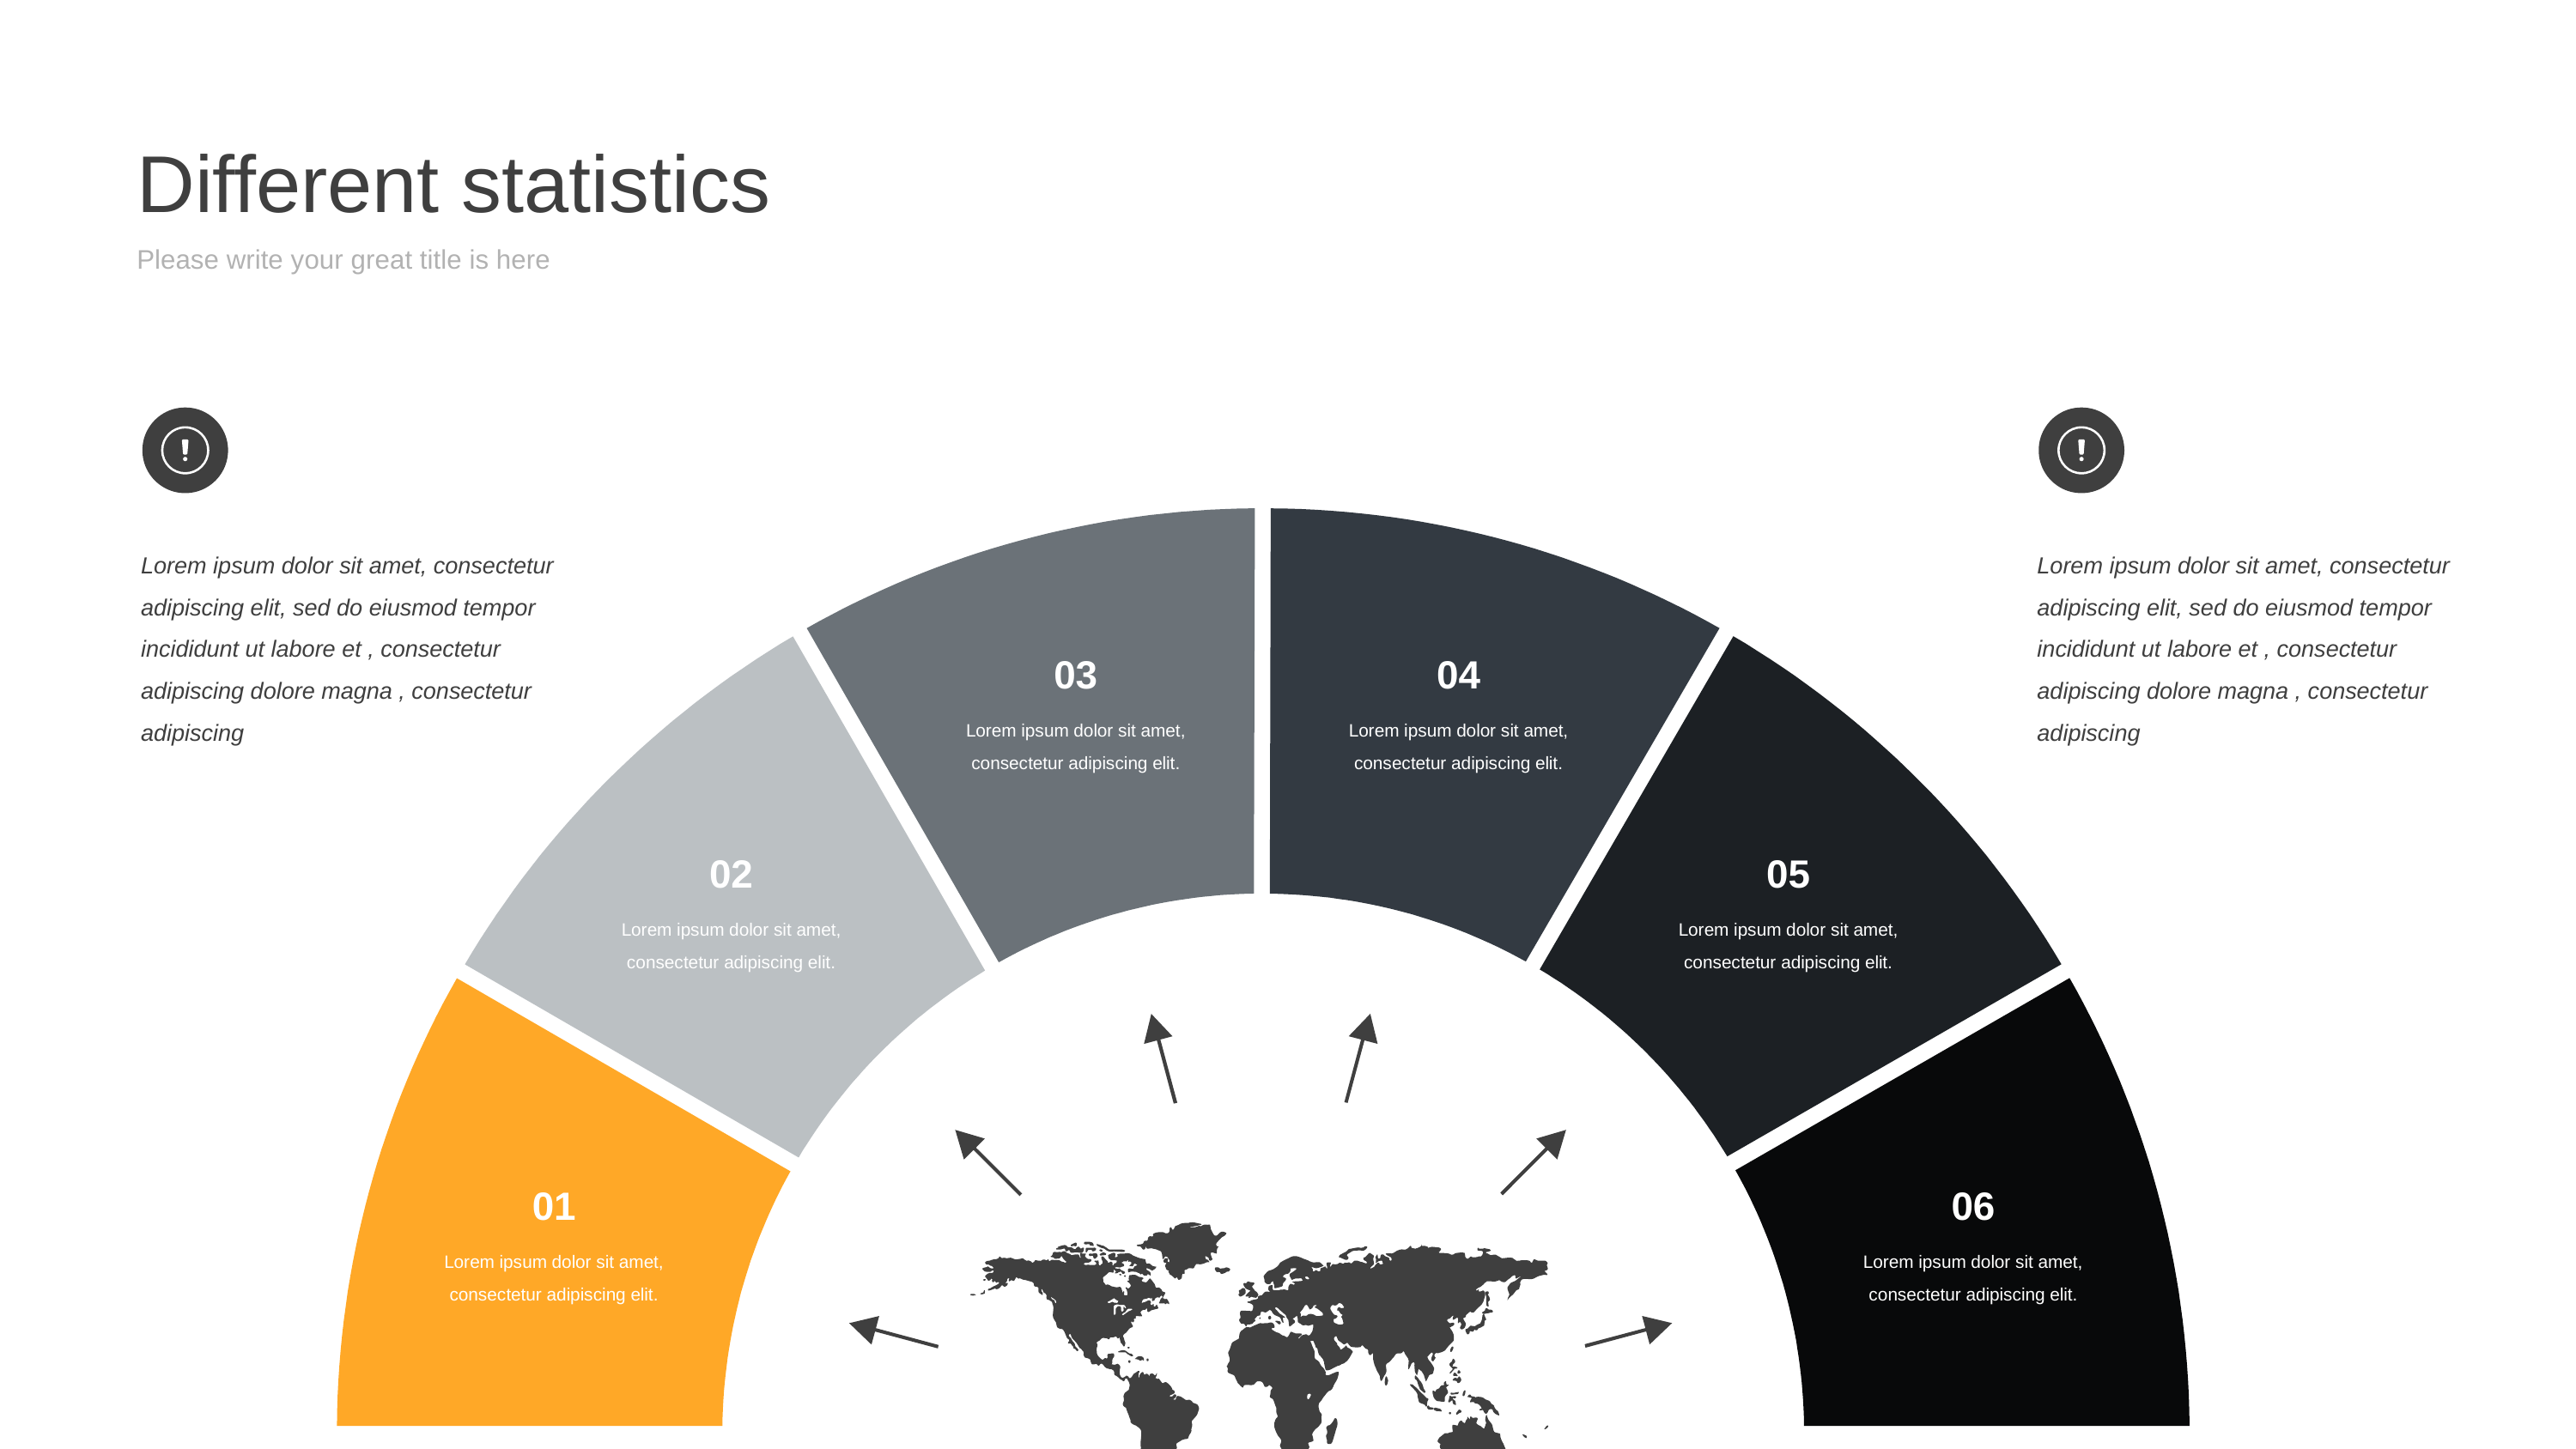

Different statistics
Please write your great title is here

Lorem ipsum dolor sit amet, consectetur adipiscing elit, sed do eiusmod tempor incididunt ut labore et , consectetur adipiscing dolore magna , consectetur adipiscing
Lorem ipsum dolor sit amet, consectetur adipiscing elit, sed do eiusmod tempor incididunt ut labore et , consectetur adipiscing dolore magna , consectetur adipiscing

03
04
Lorem ipsum dolor sit amet, consectetur adipiscing elit.
Lorem ipsum dolor sit amet, consectetur adipiscing elit.
02
05
Lorem ipsum dolor sit amet, consectetur adipiscing elit.
Lorem ipsum dolor sit amet, consectetur adipiscing elit.

01
06

Lorem ipsum dolor sit amet, consectetur adipiscing elit.
Lorem ipsum dolor sit amet, consectetur adipiscing elit.